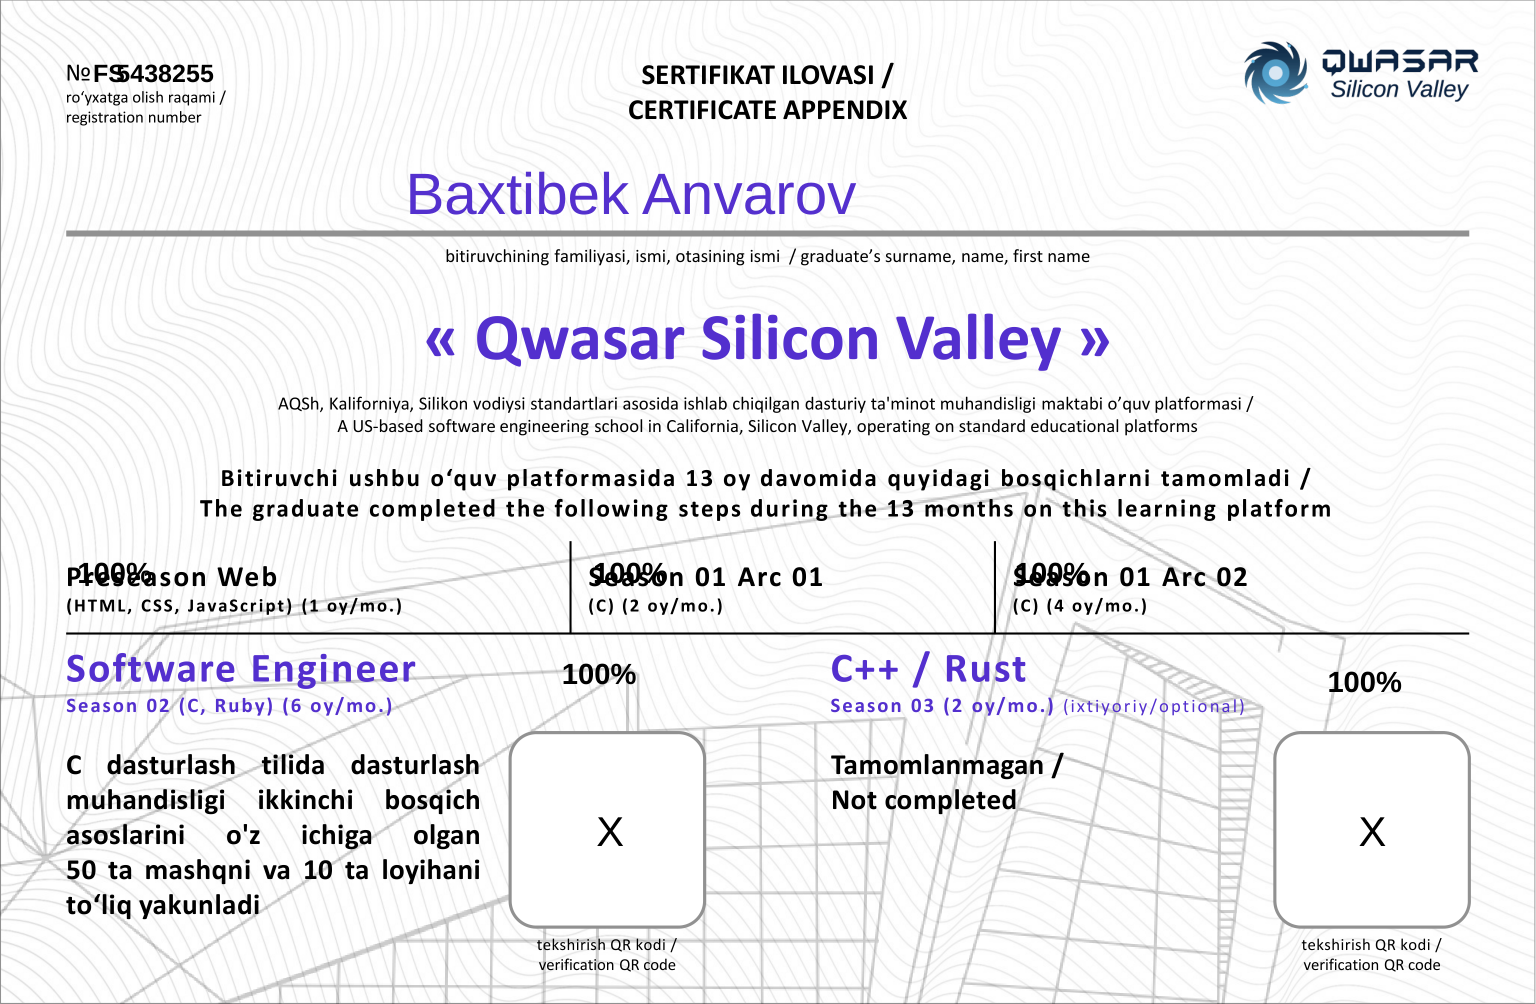

FS
5438255
Baxtibek Anvarov
100%
100%
100%

100%
100%

X
X